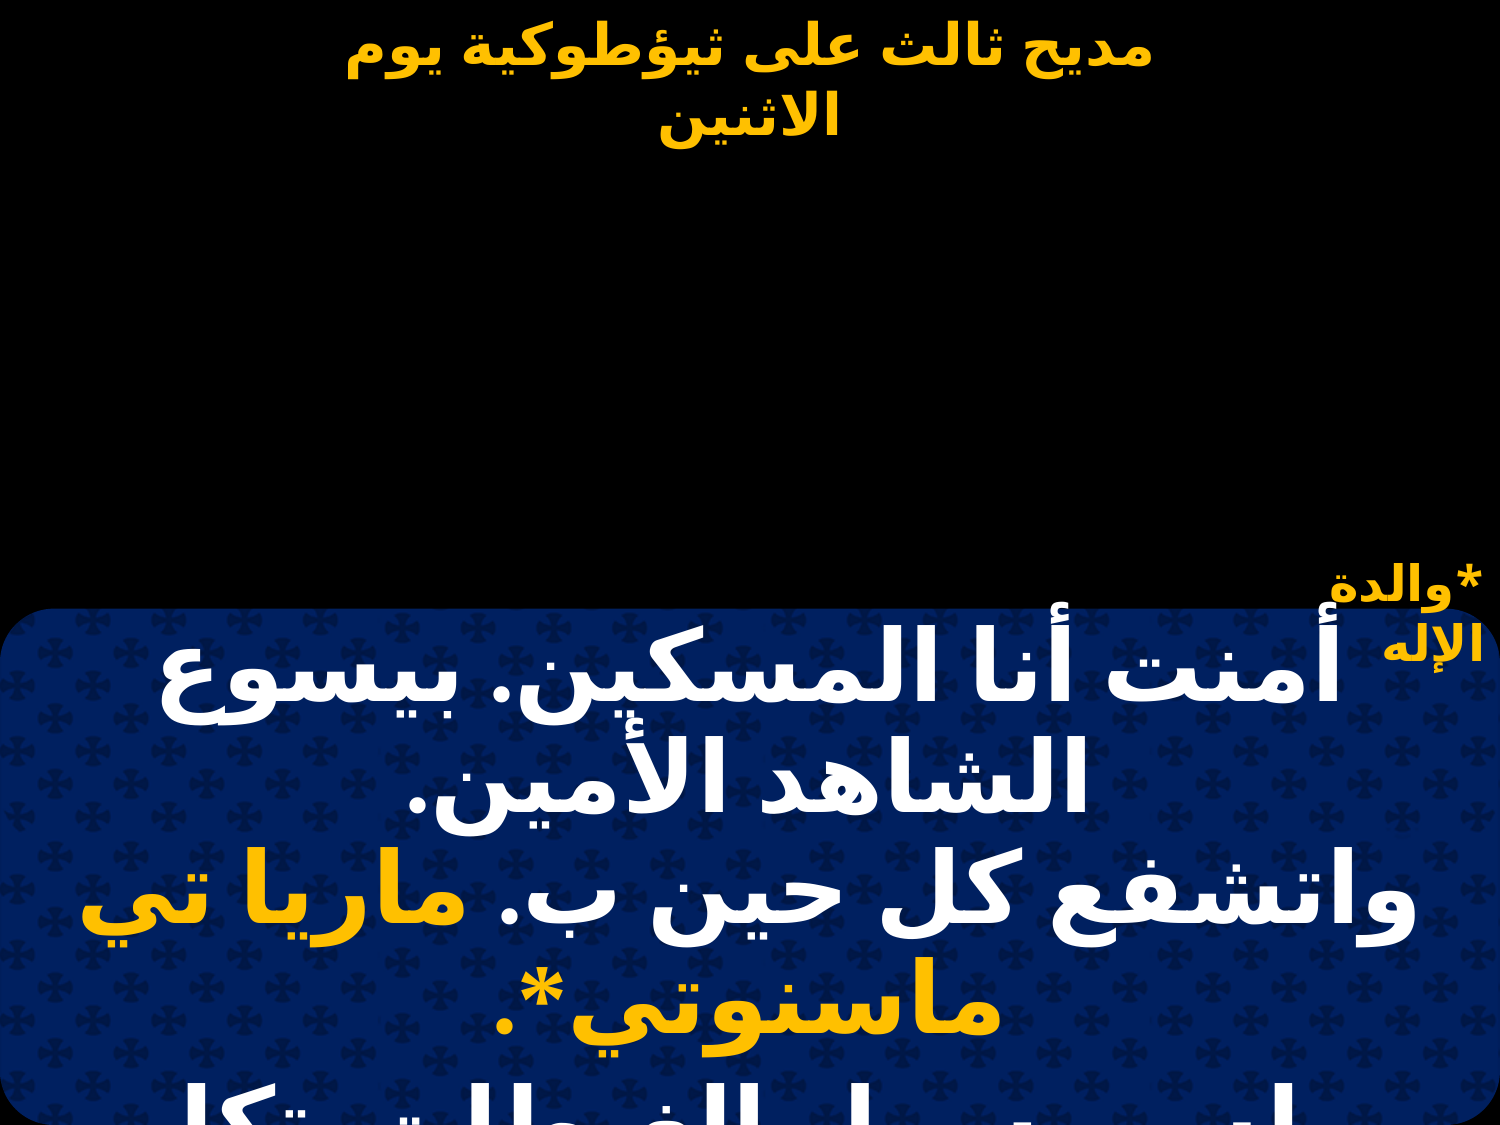

# مديح ثالث على ثيؤطوكية يوم الاثنين
*والدة الإله
| أمنت أنا المسكين. بيسوع الشاهد الأمين. واتشفع كل حين ب. ماريا تي ماسنوتي\*. |
| --- |
| بولس رسول الغبطات. تكلم باللغات. ورتب في الصلوات. ماريا تي ماسنوتي. |